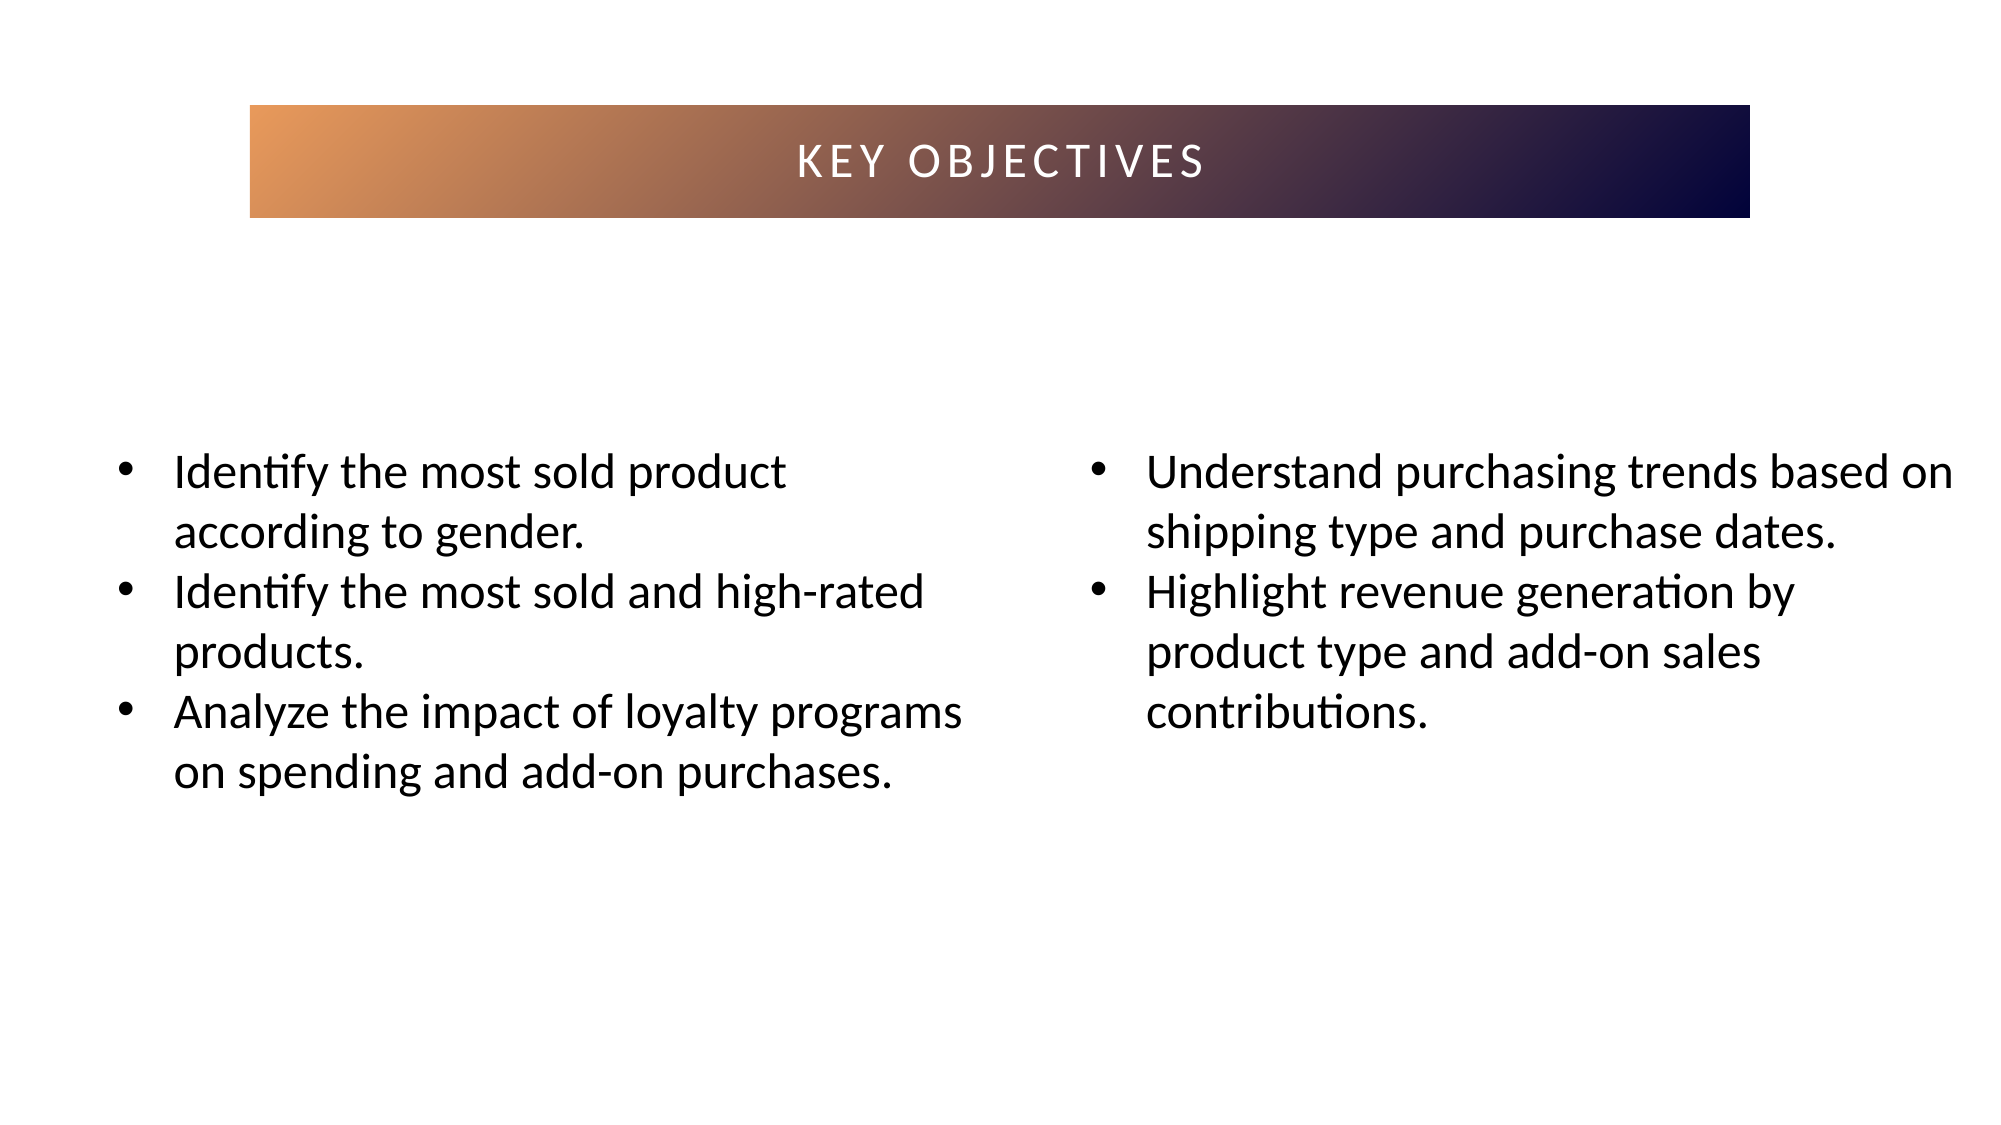

Key Objectives

Identify the most sold product according to gender.
Identify the most sold and high-rated products.
Analyze the impact of loyalty programs on spending and add-on purchases.

Understand purchasing trends based on shipping type and purchase dates.
Highlight revenue generation by product type and add-on sales contributions.